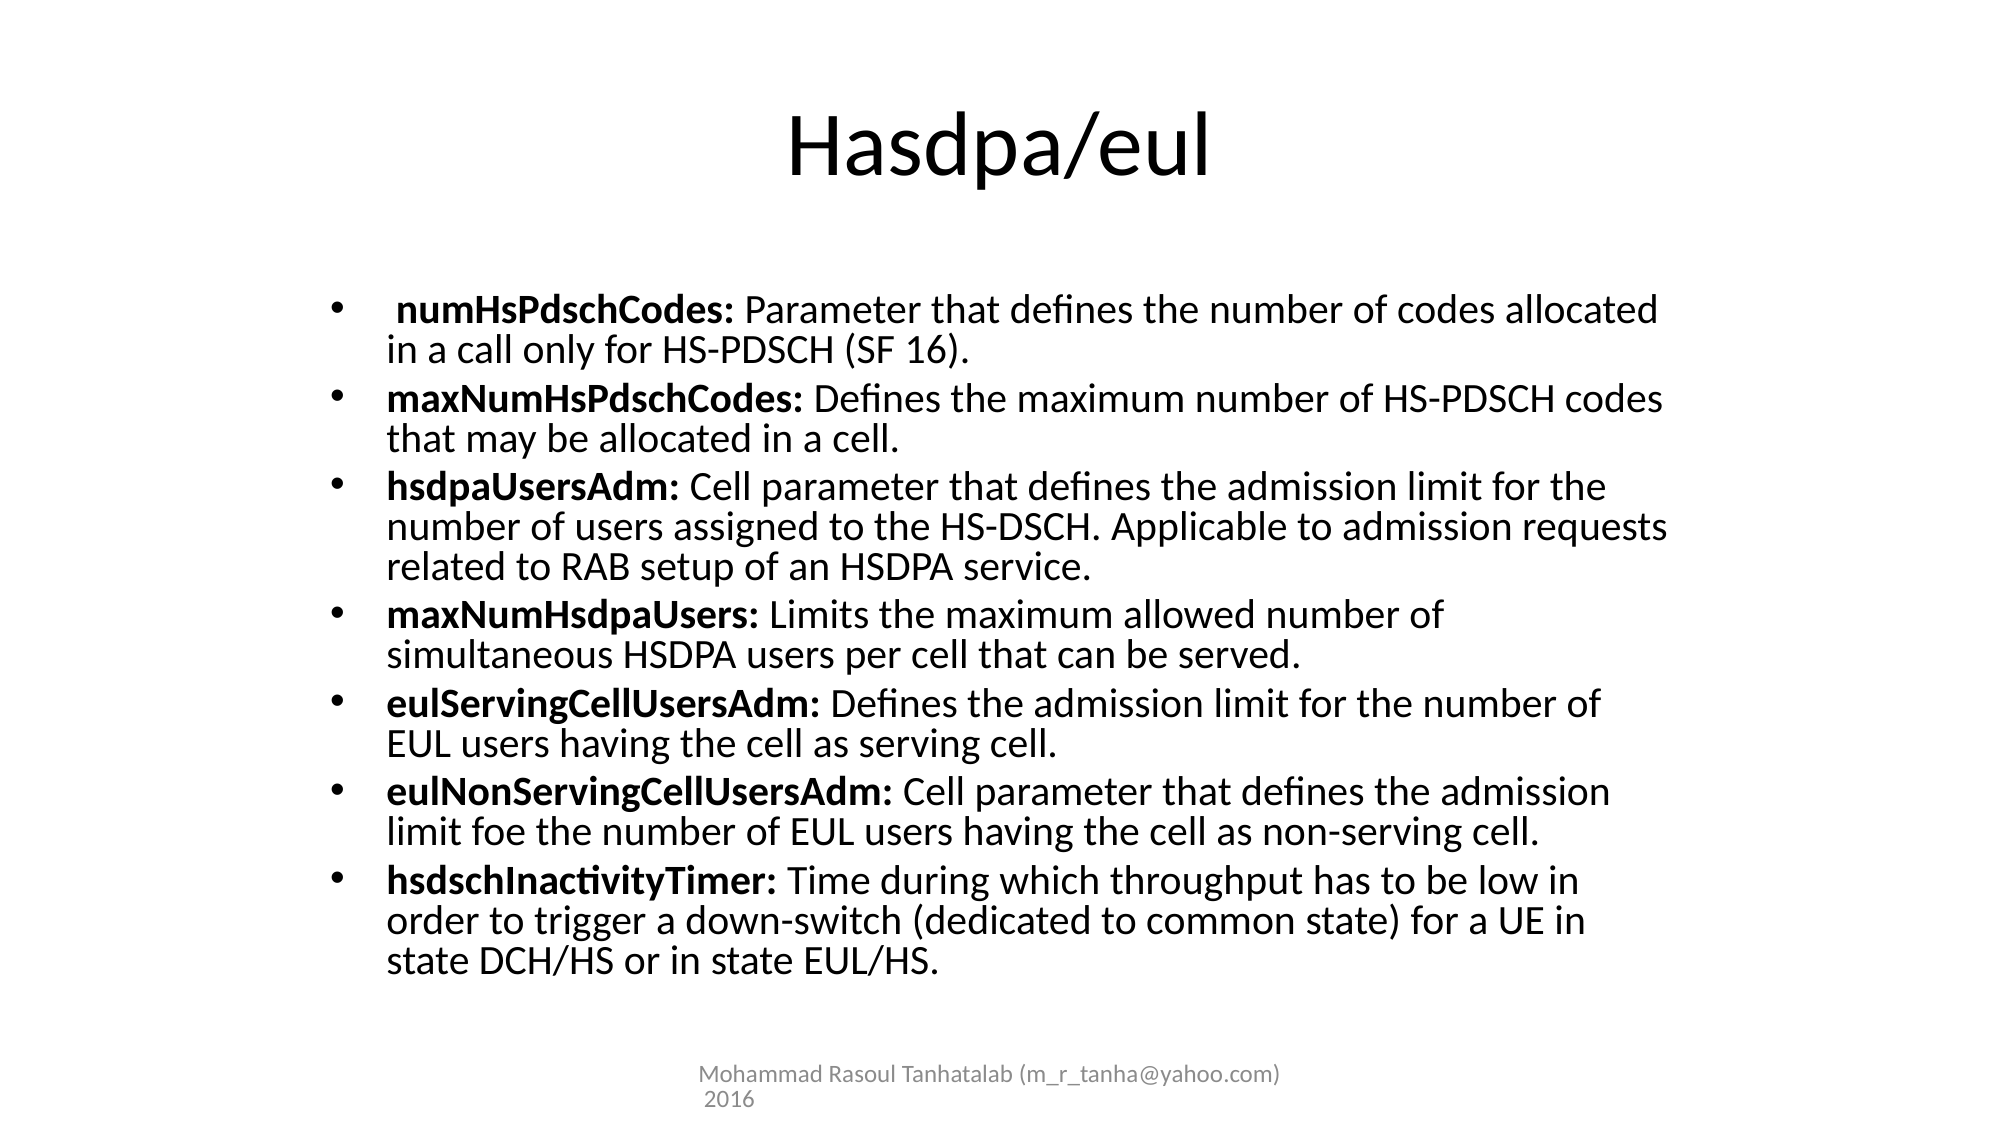

# Hasdpa/eul

 numHsPdschCodes: Parameter that defines the number of codes allocated in a call only for HS-PDSCH (SF 16).
maxNumHsPdschCodes: Defines the maximum number of HS-PDSCH codes that may be allocated in a cell.
hsdpaUsersAdm: Cell parameter that defines the admission limit for the number of users assigned to the HS-DSCH. Applicable to admission requests related to RAB setup of an HSDPA service.
maxNumHsdpaUsers: Limits the maximum allowed number of simultaneous HSDPA users per cell that can be served.
eulServingCellUsersAdm: Defines the admission limit for the number of EUL users having the cell as serving cell.
eulNonServingCellUsersAdm: Cell parameter that defines the admission limit foe the number of EUL users having the cell as non-serving cell.
hsdschInactivityTimer: Time during which throughput has to be low in order to trigger a down-switch (dedicated to common state) for a UE in state DCH/HS or in state EUL/HS.
Mohammad Rasoul Tanhatalab (m_r_tanha@yahoo.com)    2016